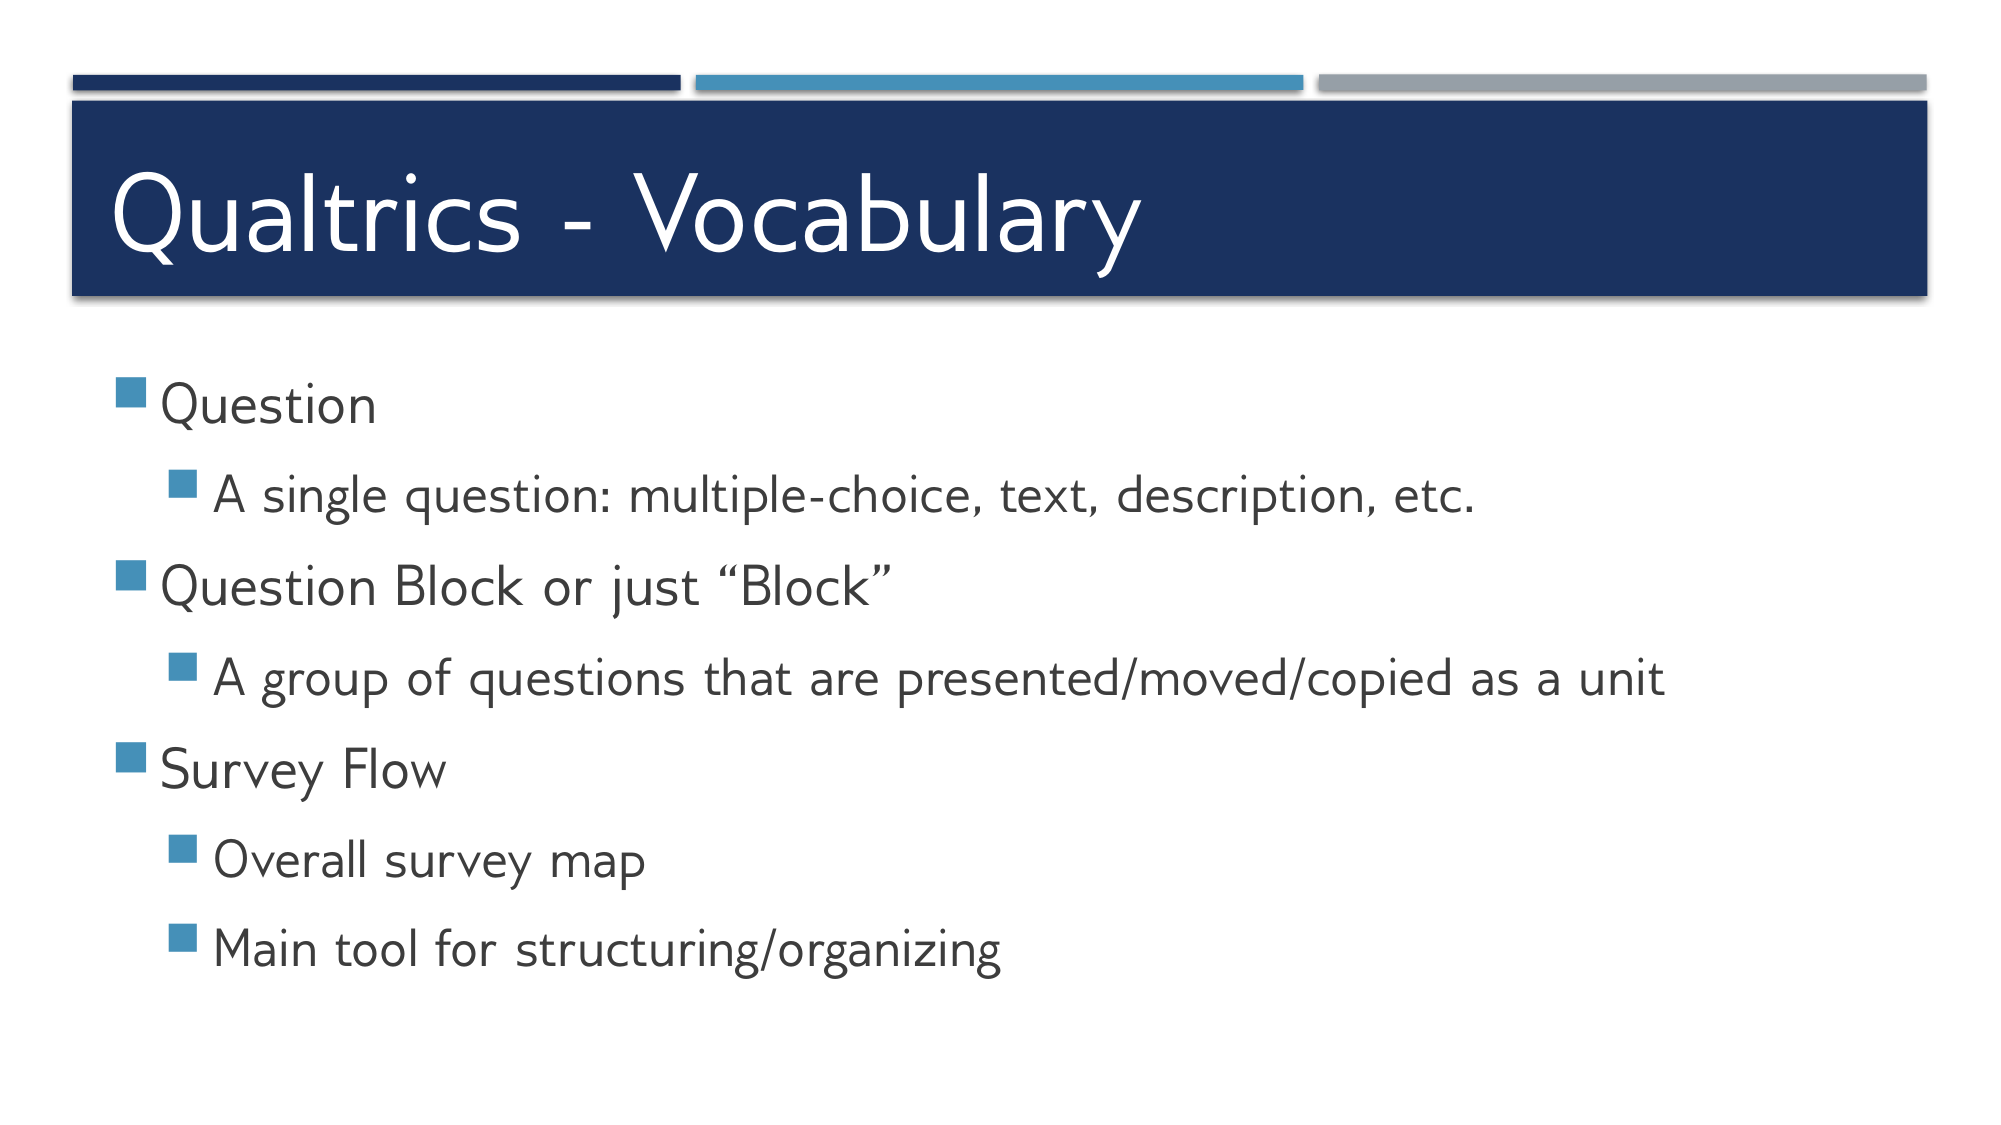

# Qualtrics - Vocabulary
Question
A single question: multiple-choice, text, description, etc.
Question Block or just “Block”
A group of questions that are presented/moved/copied as a unit
Survey Flow
Overall survey map
Main tool for structuring/organizing